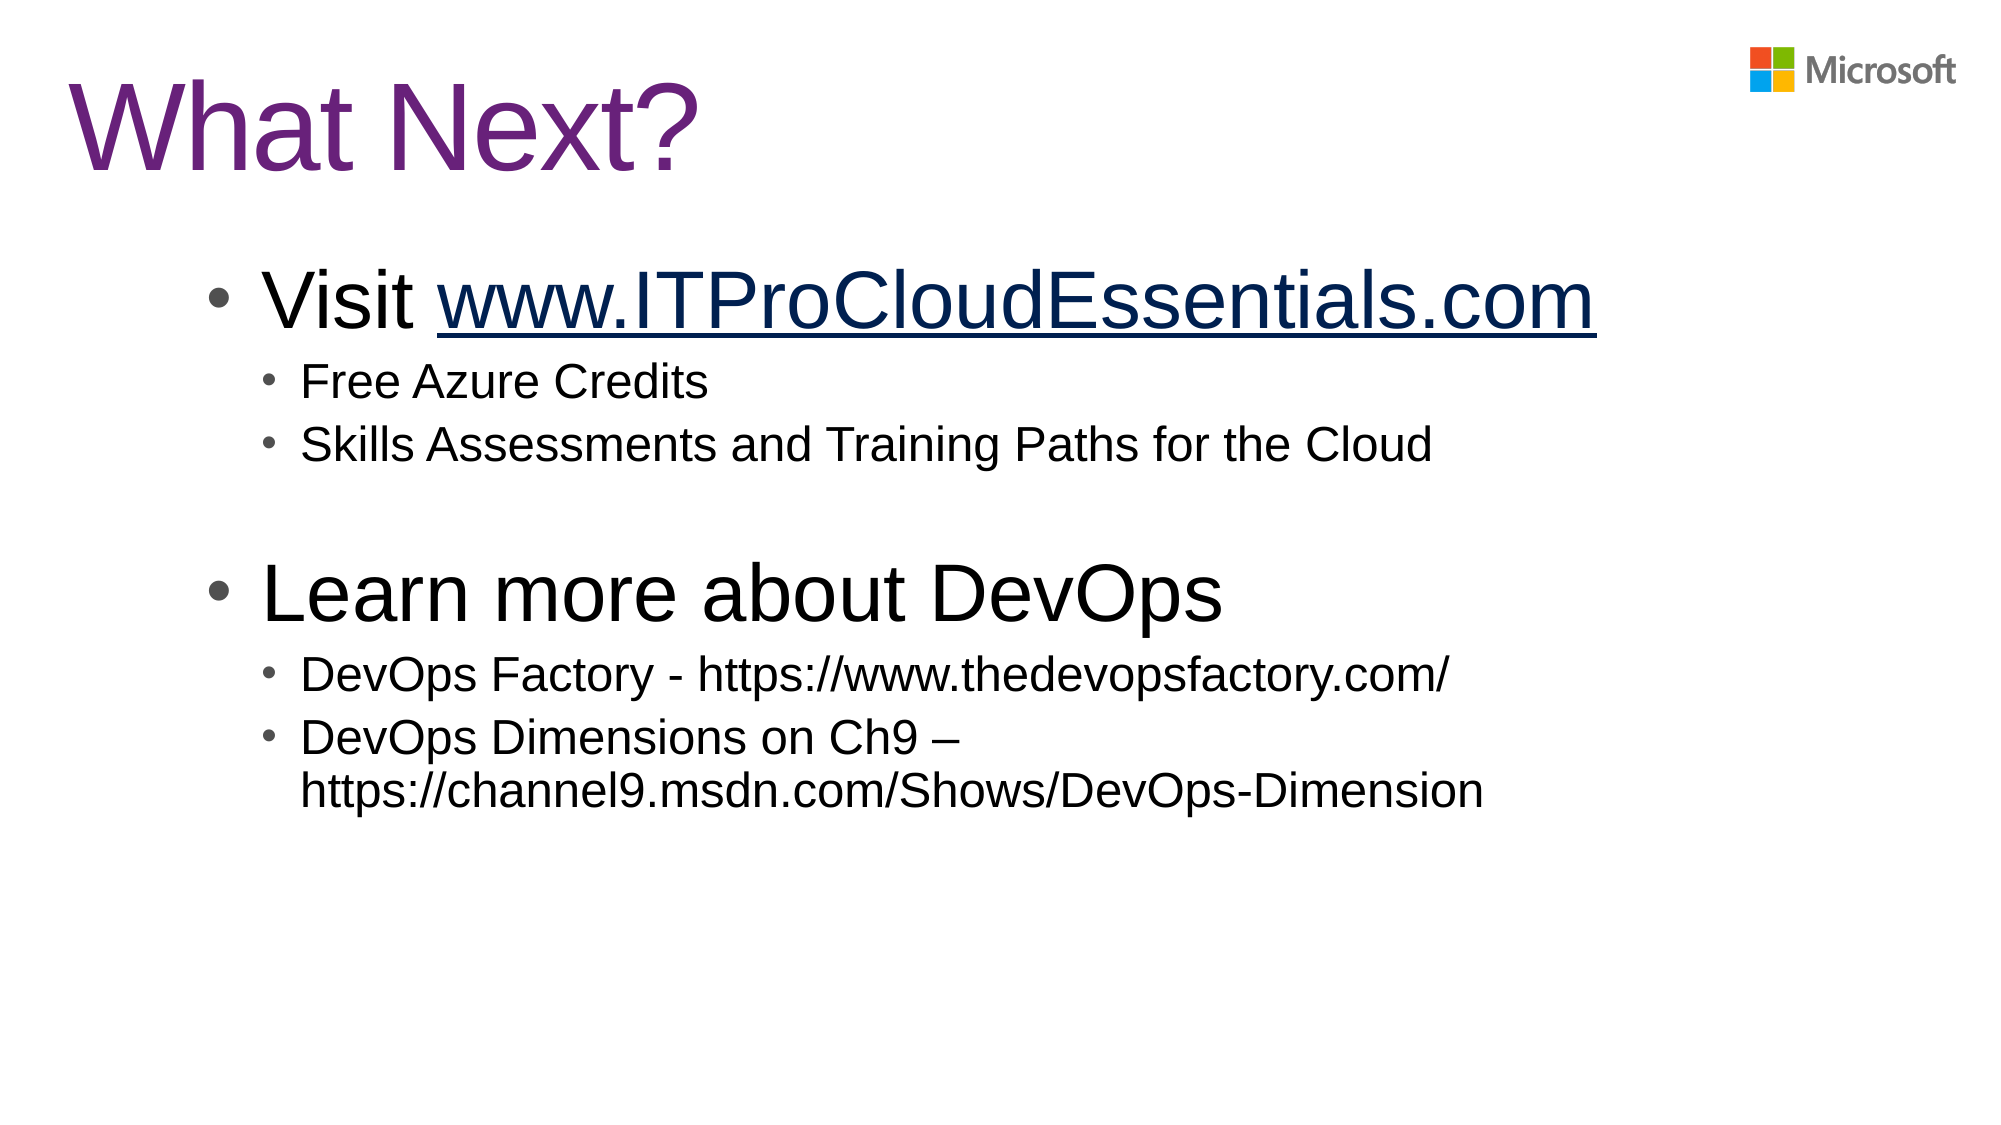

# What Next?
Visit www.ITProCloudEssentials.com
Free Azure Credits
Skills Assessments and Training Paths for the Cloud

Learn more about DevOps
DevOps Factory - https://www.thedevopsfactory.com/
DevOps Dimensions on Ch9 –
https://channel9.msdn.com/Shows/DevOps-Dimension